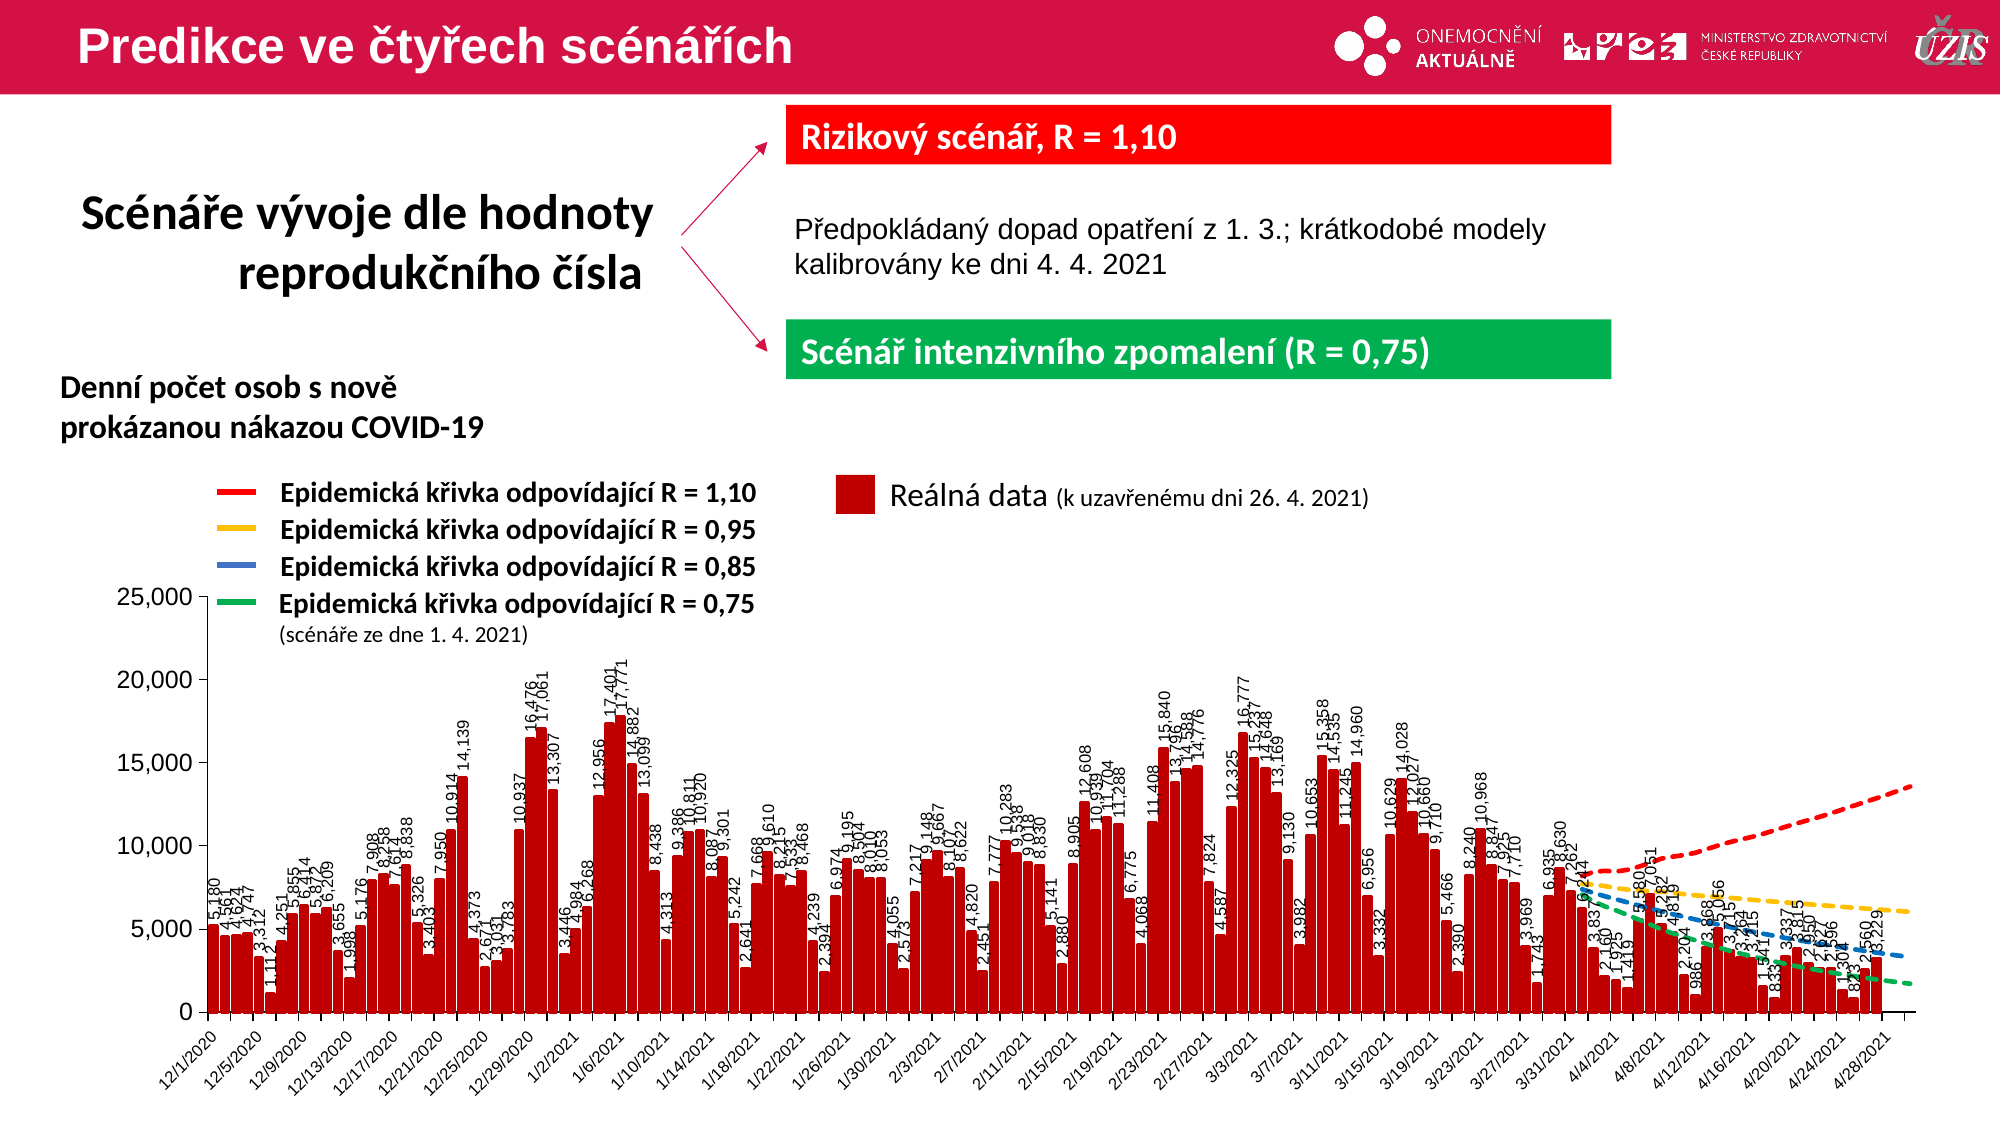

# Predikce ve čtyřech scénářích
Rizikový scénář, R = 1,10
Scénáře vývoje dle hodnoty reprodukčního čísla
Předpokládaný dopad opatření z 1. 3.; krátkodobé modely kalibrovány ke dni 4. 4. 2021
Scénář intenzivního zpomalení (R = 0,75)
Denní počet osob s nově prokázanou nákazou COVID-19
Reálná data (k uzavřenému dni 26. 4. 2021)
Epidemická křivka odpovídající R = 1,10

Epidemická křivka odpovídající R = 0,95

### Chart

| Category | Denní počet případů | model | 0,75 | 0,85 | 0,95 | 1,10 |
|---|---|---|---|---|---|---|
| 44166 | 5180.0 | None | None | None | None | None |
| 44167 | 4561.0 | None | None | None | None | None |
| 44168 | 4624.0 | None | None | None | None | None |
| 44169 | 4747.0 | None | None | None | None | None |
| 44170 | 3312.0 | None | None | None | None | None |
| 44171 | 1112.0 | None | None | None | None | None |
| 44172 | 4251.0 | None | None | None | None | None |
| 44173 | 5855.0 | None | None | None | None | None |
| 44174 | 6414.0 | None | None | None | None | None |
| 44175 | 5872.0 | None | None | None | None | None |
| 44176 | 6209.0 | None | None | None | None | None |
| 44177 | 3655.0 | None | None | None | None | None |
| 44178 | 1998.0 | None | None | None | None | None |
| 44179 | 5176.0 | None | None | None | None | None |
| 44180 | 7908.0 | None | None | None | None | None |
| 44181 | 8258.0 | None | None | None | None | None |
| 44182 | 7614.0 | None | None | None | None | None |
| 44183 | 8838.0 | None | None | None | None | None |
| 44184 | 5326.0 | None | None | None | None | None |
| 44185 | 3403.0 | None | None | None | None | None |
| 44186 | 7950.0 | None | None | None | None | None |
| 44187 | 10914.0 | None | None | None | None | None |
| 44188 | 14139.0 | None | None | None | None | None |
| 44189 | 4373.0 | None | None | None | None | None |
| 44190 | 2671.0 | None | None | None | None | None |
| 44191 | 3031.0 | None | None | None | None | None |
| 44192 | 3783.0 | None | None | None | None | None |
| 44193 | 10937.0 | None | None | None | None | None |
| 44194 | 16476.0 | None | None | None | None | None |
| 44195 | 17061.0 | None | None | None | None | None |
| 44196 | 13307.0 | None | None | None | None | None |
| 44197 | 3446.0 | None | None | None | None | None |
| 44198 | 4984.0 | None | None | None | None | None |
| 44199 | 6268.0 | None | None | None | None | None |
| 44200 | 12956.0 | None | None | None | None | None |
| 44201 | 17401.0 | None | None | None | None | None |
| 44202 | 17771.0 | None | None | None | None | None |
| 44203 | 14882.0 | None | None | None | None | None |
| 44204 | 13099.0 | None | None | None | None | None |
| 44205 | 8438.0 | None | None | None | None | None |
| 44206 | 4313.0 | None | None | None | None | None |
| 44207 | 9386.0 | None | None | None | None | None |
| 44208 | 10811.0 | None | None | None | None | None |
| 44209 | 10920.0 | None | None | None | None | None |
| 44210 | 8087.0 | None | None | None | None | None |
| 44211 | 9301.0 | None | None | None | None | None |
| 44212 | 5242.0 | None | None | None | None | None |
| 44213 | 2641.0 | None | None | None | None | None |
| 44214 | 7668.0 | None | None | None | None | None |
| 44215 | 9610.0 | None | None | None | None | None |
| 44216 | 8215.0 | None | None | None | None | None |
| 44217 | 7533.0 | None | None | None | None | None |
| 44218 | 8468.0 | None | None | None | None | None |
| 44219 | 4239.0 | None | None | None | None | None |
| 44220 | 2394.0 | None | None | None | None | None |
| 44221 | 6974.0 | None | None | None | None | None |
| 44222 | 9195.0 | None | None | None | None | None |
| 44223 | 8504.0 | None | None | None | None | None |
| 44224 | 8010.0 | None | None | None | None | None |
| 44225 | 8053.0 | None | None | None | None | None |
| 44226 | 4055.0 | None | None | None | None | None |
| 44227 | 2573.0 | None | None | None | None | None |
| 44228 | 7217.0 | None | None | None | None | None |
| 44229 | 9148.0 | None | None | None | None | None |
| 44230 | 9667.0 | None | None | None | None | None |
| 44231 | 8107.0 | None | None | None | None | None |
| 44232 | 8622.0 | None | None | None | None | None |
| 44233 | 4820.0 | None | None | None | None | None |
| 44234 | 2451.0 | None | None | None | None | None |
| 44235 | 7777.0 | None | None | None | None | None |
| 44236 | 10283.0 | None | None | None | None | None |
| 44237 | 9538.0 | None | None | None | None | None |
| 44238 | 9018.0 | None | None | None | None | None |
| 44239 | 8830.0 | None | None | None | None | None |
| 44240 | 5141.0 | None | None | None | None | None |
| 44241 | 2880.0 | None | None | None | None | None |
| 44242 | 8905.0 | None | None | None | None | None |
| 44243 | 12608.0 | None | None | None | None | None |
| 44244 | 10939.0 | None | None | None | None | None |
| 44245 | 11704.0 | None | None | None | None | None |
| 44246 | 11288.0 | None | None | None | None | None |
| 44247 | 6775.0 | None | None | None | None | None |
| 44248 | 4068.0 | None | None | None | None | None |
| 44249 | 11408.0 | None | None | None | None | None |
| 44250 | 15840.0 | None | None | None | None | None |
| 44251 | 13796.0 | None | None | None | None | None |
| 44252 | 14588.0 | None | None | None | None | None |
| 44253 | 14776.0 | None | None | None | None | None |
| 44254 | 7824.0 | None | None | None | None | None |
| 44255 | 4587.0 | None | None | None | None | None |
| 44256 | 12325.0 | None | None | None | None | None |
| 44257 | 16777.0 | None | None | None | None | None |
| 44258 | 15237.0 | None | None | None | None | None |
| 44259 | 14648.0 | None | None | None | None | None |
| 44260 | 13169.0 | None | None | None | None | None |
| 44261 | 9130.0 | None | None | None | None | None |
| 44262 | 3982.0 | None | None | None | None | None |
| 44263 | 10653.0 | None | None | None | None | None |
| 44264 | 15358.0 | None | None | None | None | None |
| 44265 | 14535.0 | None | None | None | None | None |
| 44266 | 11245.0 | None | None | None | None | None |
| 44267 | 14960.0 | None | None | None | None | None |
| 44268 | 6956.0 | None | None | None | None | None |
| 44269 | 3332.0 | None | None | None | None | None |
| 44270 | 10629.0 | None | None | None | None | None |
| 44271 | 14028.0 | None | None | None | None | None |
| 44272 | 12027.0 | None | None | None | None | None |
| 44273 | 10660.0 | None | None | None | None | None |
| 44274 | 9710.0 | None | None | None | None | None |
| 44275 | 5466.0 | None | None | None | None | None |
| 44276 | 2390.0 | None | None | None | None | None |
| 44277 | 8240.0 | None | None | None | None | None |
| 44278 | 10968.0 | None | None | None | None | None |
| 44279 | 8847.0 | None | None | None | None | None |
| 44280 | 7925.0 | None | None | None | None | None |
| 44281 | 7710.0 | None | None | None | None | None |
| 44282 | 3969.0 | None | None | None | None | None |
| 44283 | 1743.0 | None | None | None | None | None |
| 44284 | 6935.0 | None | None | None | None | None |
| 44285 | 8630.0 | None | None | None | None | None |
| 44286 | 7262.0 | None | None | None | None | None |
| 44287 | 6244.0 | None | 7072.0 | 7390.0 | 7708.0 | 8186.0 |
| 44288 | 3837.0 | None | 6671.0 | 7175.0 | 7680.0 | 8437.0 |
| 44289 | 2160.0 | None | 6365.0 | 6975.0 | 7587.0 | 8503.0 |
| 44290 | 1925.0 | None | 6121.0 | 6789.0 | 7458.0 | 8460.0 |
| 44291 | 1419.0 | None | 5850.0 | 6605.0 | 7377.0 | 8563.0 |
| 44292 | 5580.0 | None | 5564.0 | 6422.0 | 7321.0 | 8747.0 |
| 44293 | 7051.0 | None | 5272.0 | 6241.0 | 7282.0 | 8978.0 |
| 44294 | 5282.0 | None | 4978.0 | 6063.0 | 7253.0 | 9236.0 |
| 44295 | 4819.0 | None | 4742.0 | 5895.0 | 7181.0 | 9355.0 |
| 44296 | 2204.0 | None | 4530.0 | 5735.0 | 7099.0 | 9451.0 |
| 44297 | 986.0 | None | 4322.0 | 5579.0 | 7029.0 | 9588.0 |
| 44298 | 3868.0 | None | 4106.0 | 5425.0 | 6981.0 | 9804.0 |
| 44299 | 5056.0 | None | 3897.0 | 5273.0 | 6936.0 | 10024.0 |
| 44300 | 3715.0 | None | 3703.0 | 5128.0 | 6884.0 | 10219.0 |
| 44301 | 3264.0 | None | 3524.0 | 4987.0 | 6824.0 | 10388.0 |
| 44302 | 3215.0 | None | 3361.0 | 4851.0 | 6760.0 | 10545.0 |
| 44303 | 1541.0 | None | 3202.0 | 4719.0 | 6702.0 | 10729.0 |
| 44304 | 833.0 | None | 3047.0 | 4590.0 | 6651.0 | 10941.0 |
| 44305 | 3337.0 | None | 2897.0 | 4464.0 | 6603.0 | 11161.0 |
| 44306 | 3815.0 | None | 2757.0 | 4343.0 | 6550.0 | 11364.0 |
| 44307 | 2950.0 | None | 2627.0 | 4225.0 | 6494.0 | 11559.0 |
| 44308 | 2627.0 | None | 2503.0 | 4110.0 | 6439.0 | 11757.0 |
| 44309 | 2596.0 | None | 2386.0 | 3999.0 | 6387.0 | 11970.0 |
| 44310 | 1304.0 | None | 2273.0 | 3891.0 | 6337.0 | 12195.0 |
| 44311 | 823.0 | None | 2165.0 | 3786.0 | 6287.0 | 12423.0 |
| 44312 | 2560.0 | None | 2064.0 | 3684.0 | 6237.0 | 12648.0 |
| 44313 | 3229.0 | None | 1968.0 | 3585.0 | 6186.0 | 12871.0 |
| 44314 | None | None | 1877.0 | 3489.0 | 6136.0 | 13098.0 |
| 44315 | None | None | 1790.0 | 3395.0 | 6086.0 | 13336.0 |
| 44316 | None | None | 1708.0 | 3305.0 | 6038.0 | 13582.0 |
Epidemická křivka odpovídající R = 0,85
Epidemická křivka odpovídající R = 0,75
(scénáře ze dne 1. 4. 2021)